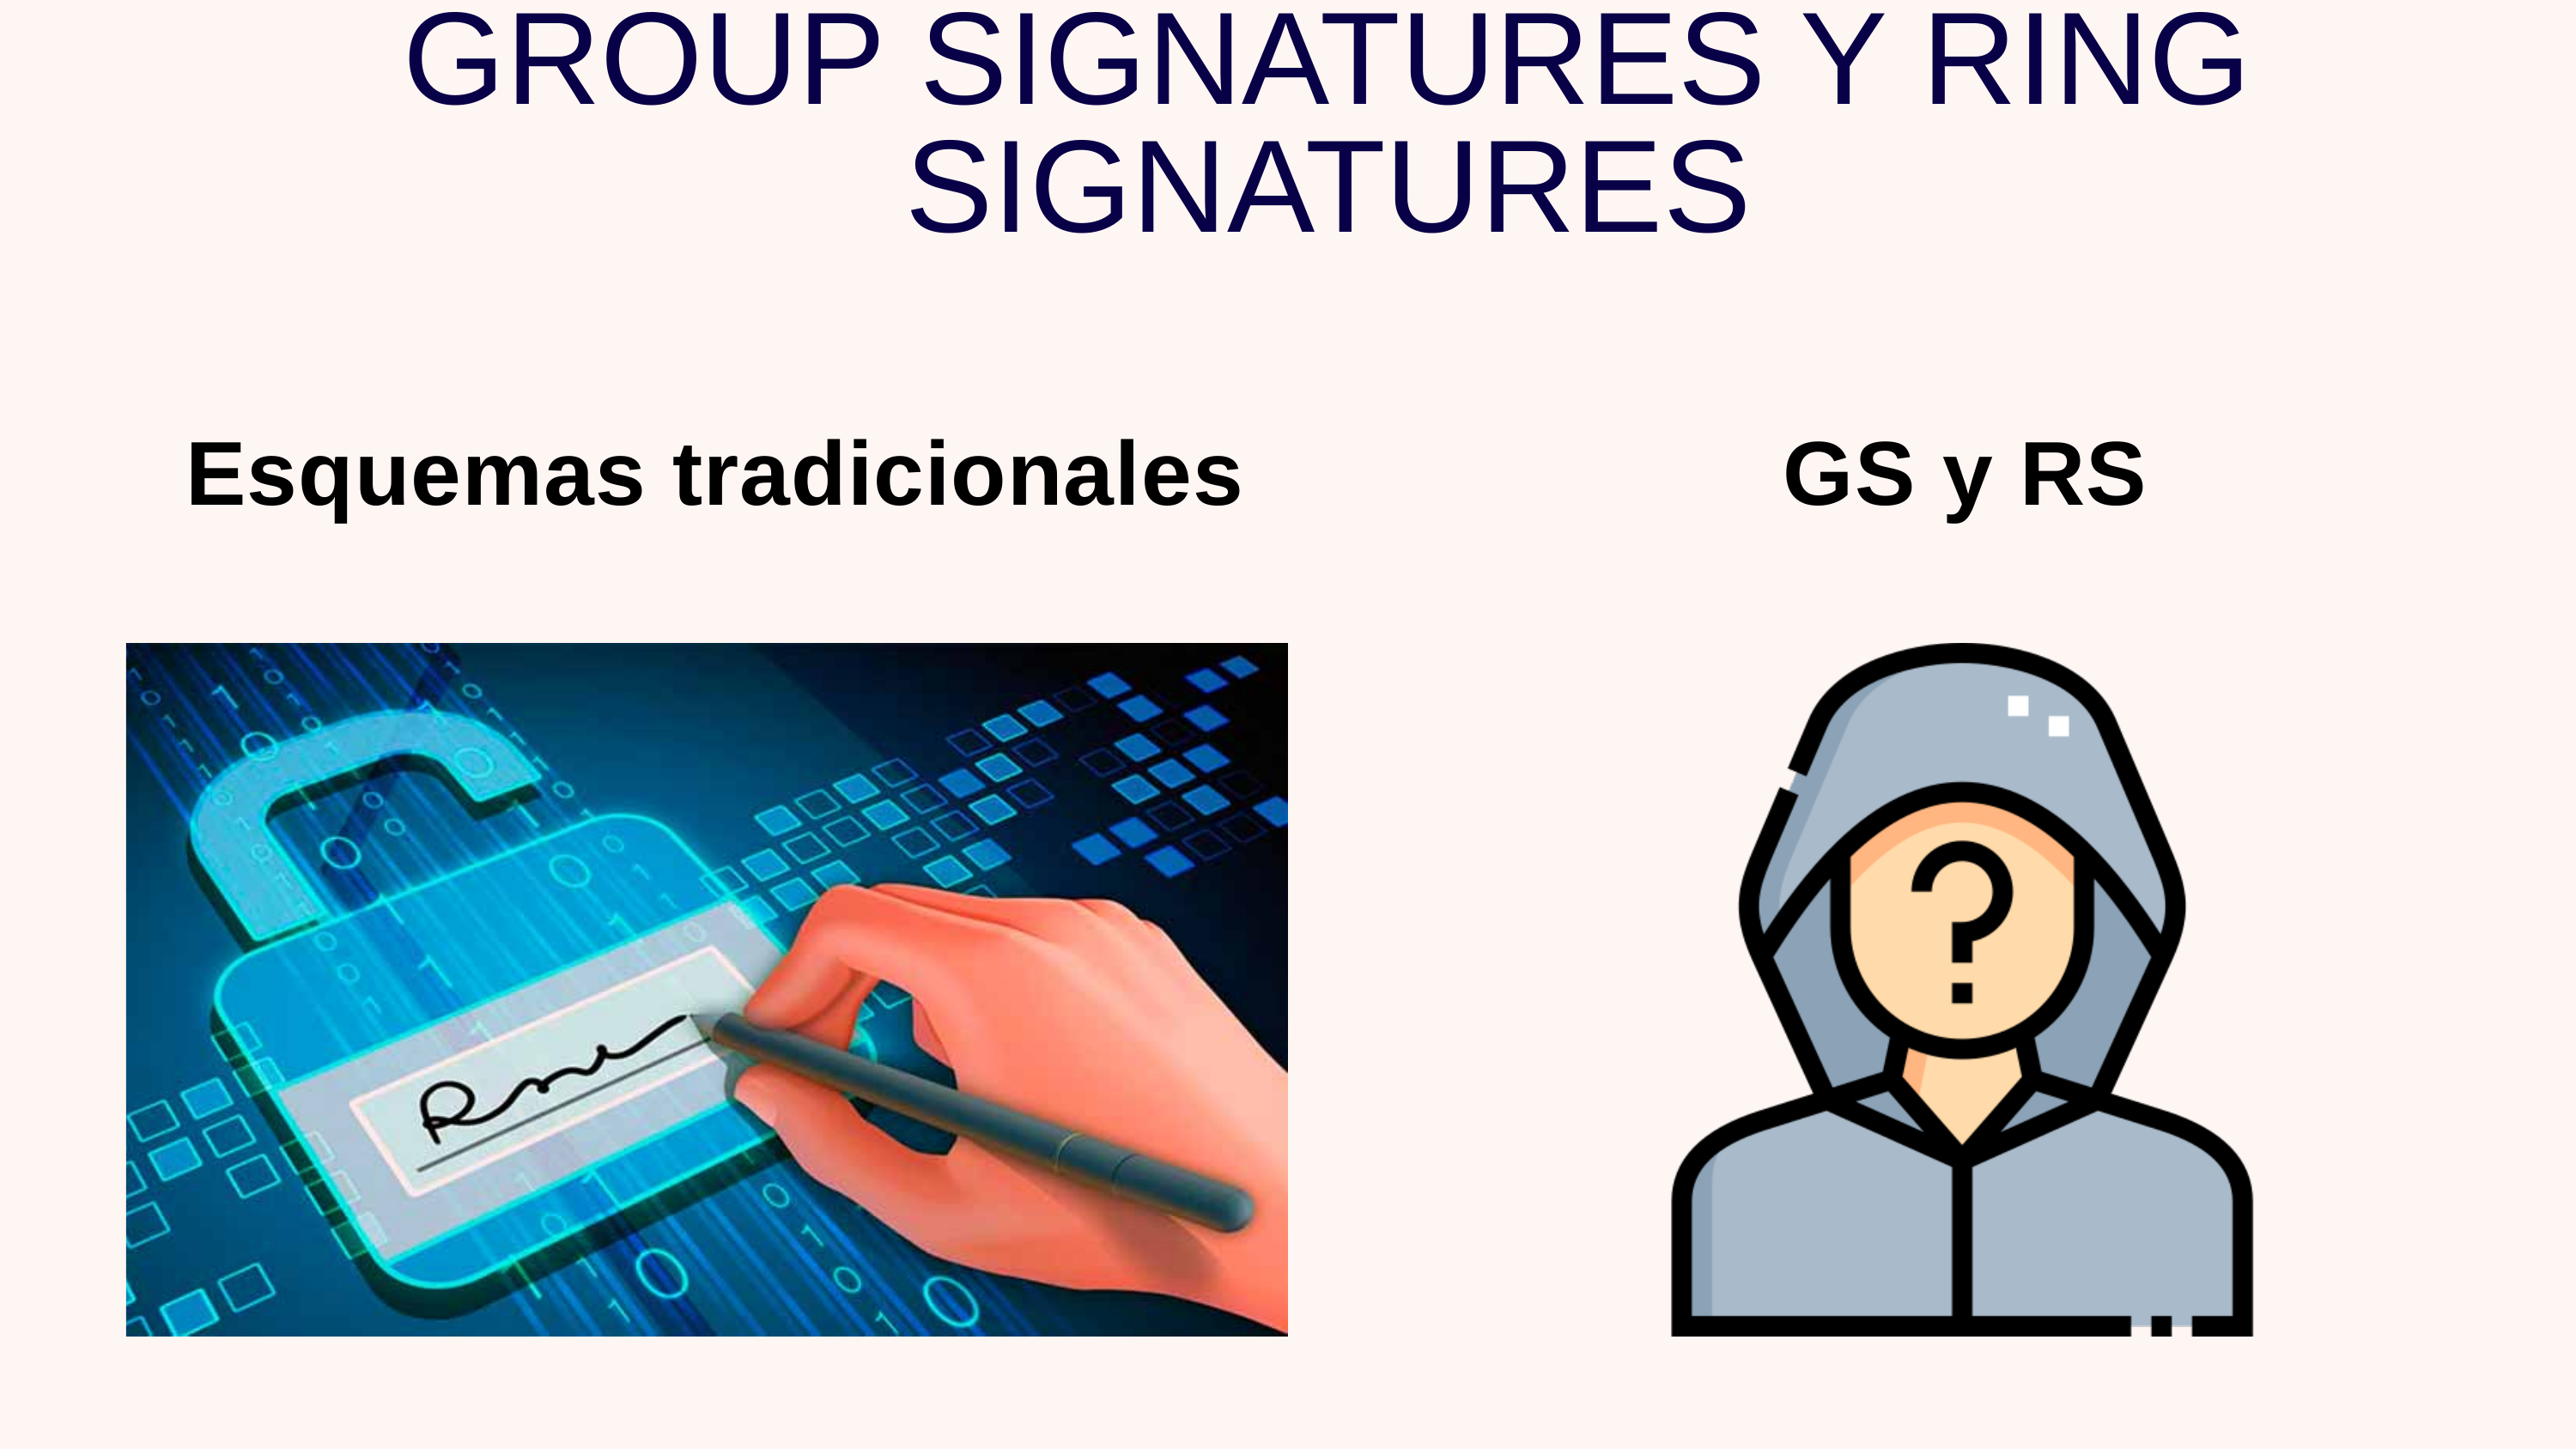

GROUP SIGNATURES Y RING SIGNATURES
Esquemas tradicionales

GS y RS